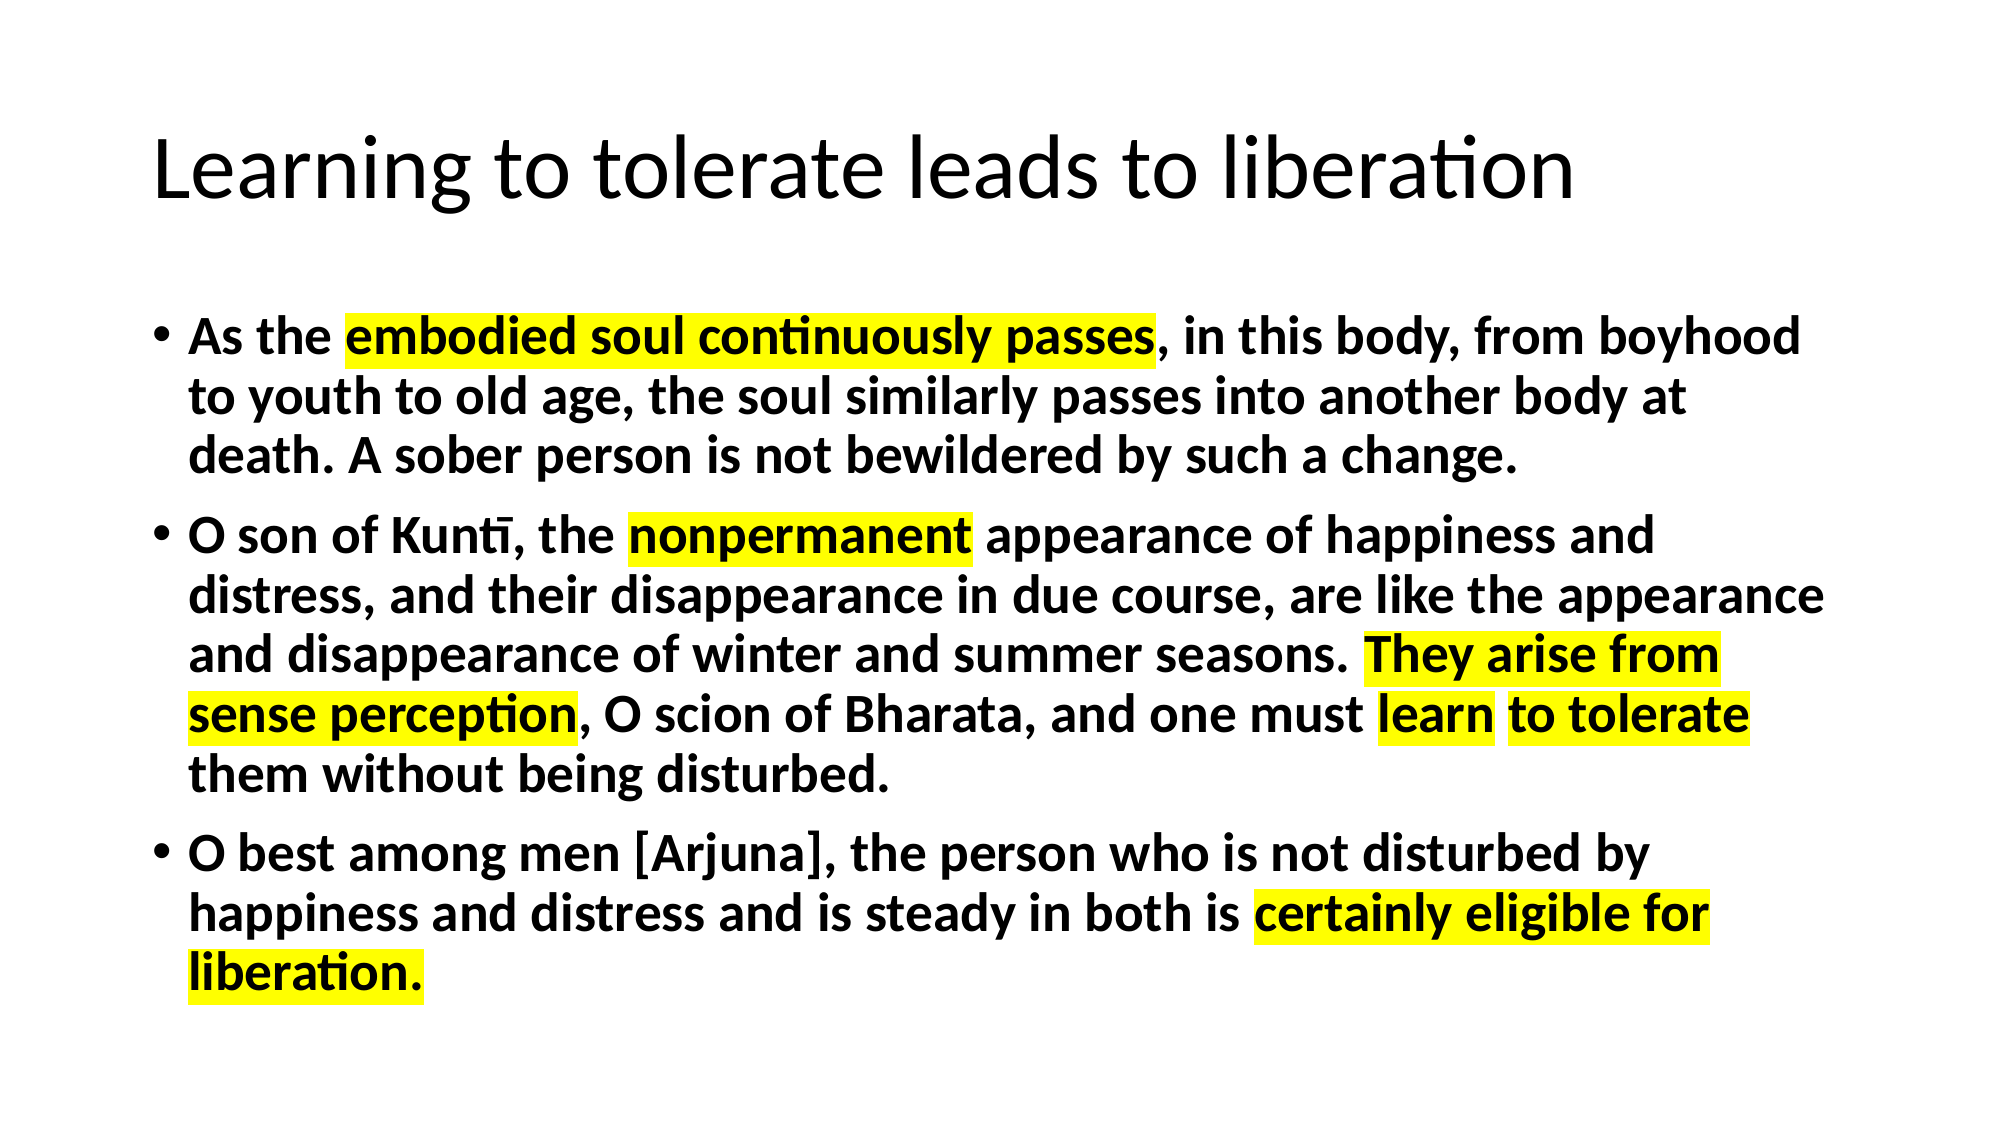

# Learning to tolerate leads to liberation
As the embodied soul continuously passes, in this body, from boyhood to youth to old age, the soul similarly passes into another body at death. A sober person is not bewildered by such a change.
O son of Kuntī, the nonpermanent appearance of happiness and distress, and their disappearance in due course, are like the appearance and disappearance of winter and summer seasons. They arise from sense perception, O scion of Bharata, and one must learn to tolerate them without being disturbed.
O best among men [Arjuna], the person who is not disturbed by happiness and distress and is steady in both is certainly eligible for liberation.